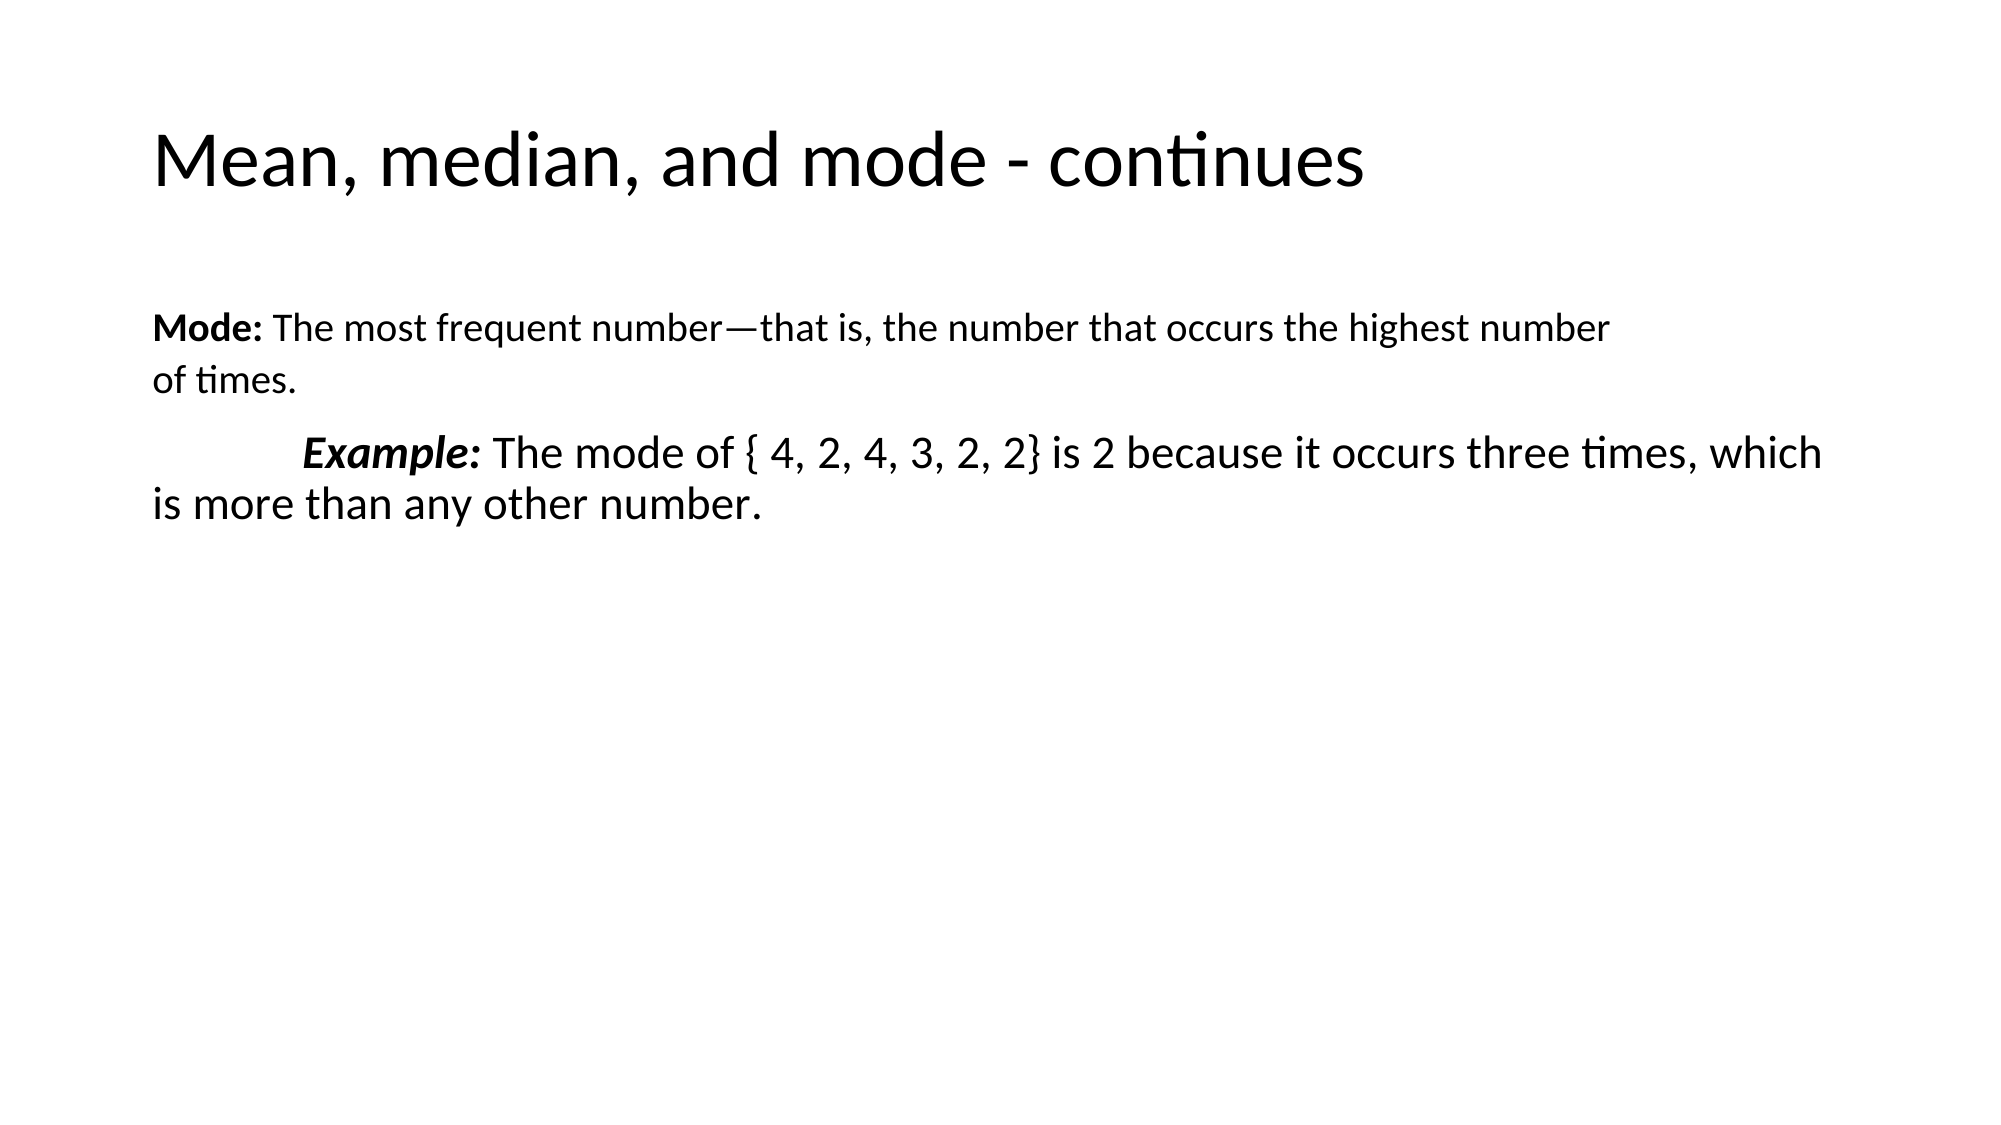

Mean, median, and mode - continues
Mode: The most frequent number—that is, the number that occurs the highest number
of times.
Example: The mode of { 4, 2, 4, 3, 2, 2} is 2 because it occurs three times, which is more than any other number.